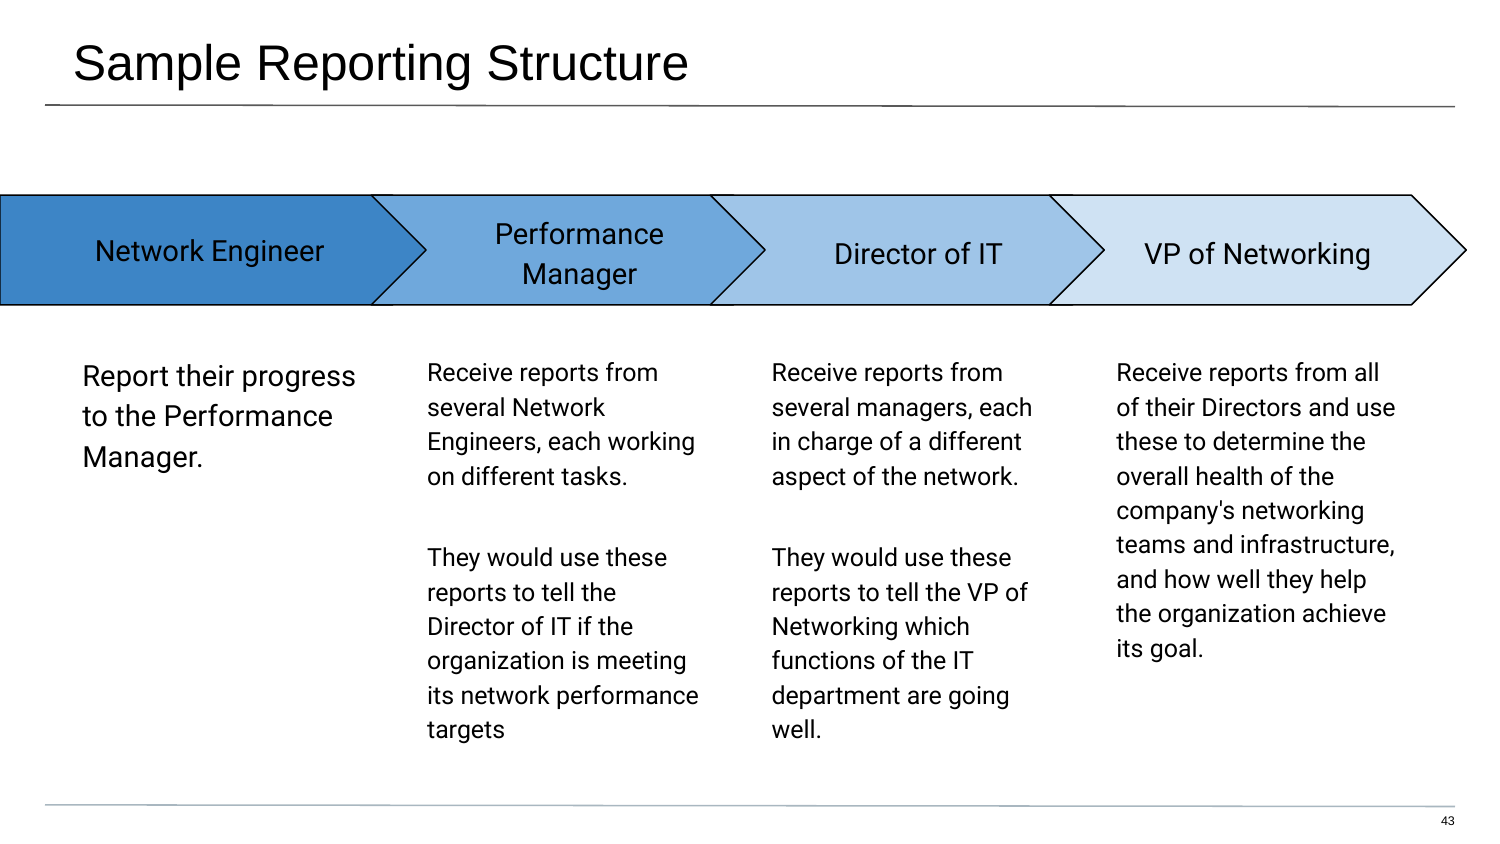

# Sample Reporting Structure
Performance Manager
Receive reports from several Network Engineers, each working on different tasks.

They would use these reports to tell the Director of IT if the organization is meeting its network performance targets
Director of IT
Receive reports from several managers, each in charge of a different aspect of the network.

They would use these reports to tell the VP of Networking which functions of the IT department are going well.
VP of Networking
Receive reports from all of their Directors and use these to determine the overall health of the company's networking teams and infrastructure, and how well they help the organization achieve its goal.
Network Engineer
Report their progress to the Performance Manager.

43